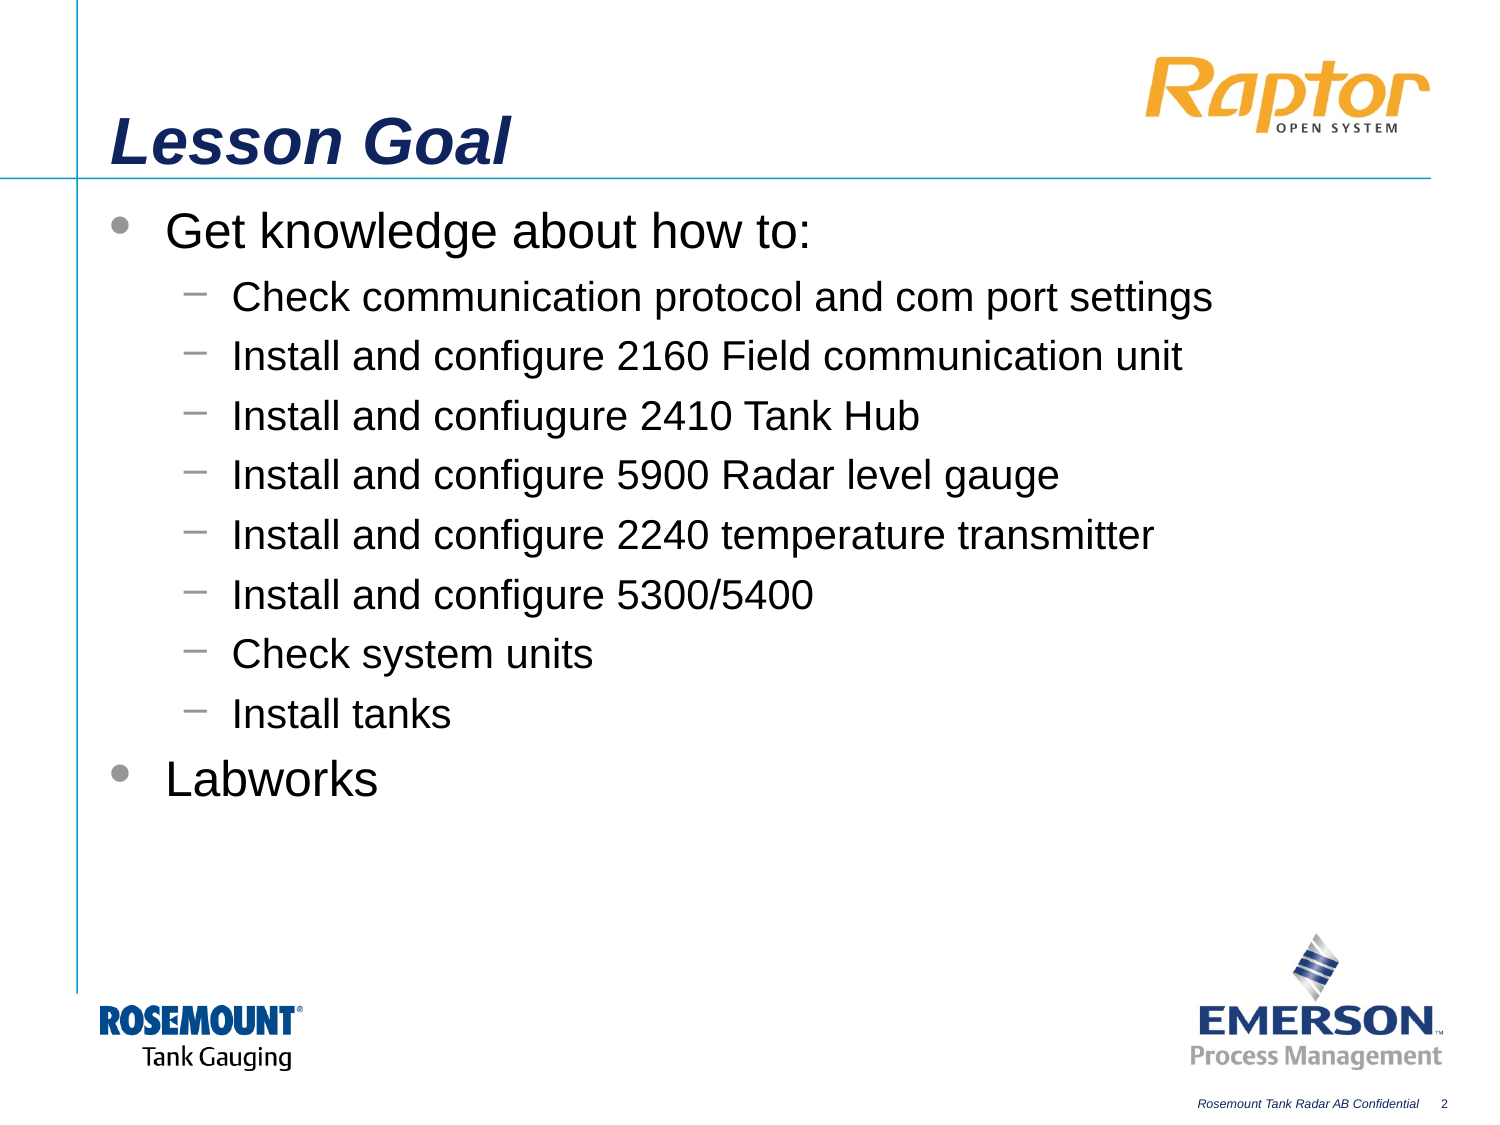

# Lesson Goal
Get knowledge about how to:
Check communication protocol and com port settings
Install and configure 2160 Field communication unit
Install and confiugure 2410 Tank Hub
Install and configure 5900 Radar level gauge
Install and configure 2240 temperature transmitter
Install and configure 5300/5400
Check system units
Install tanks
Labworks
2